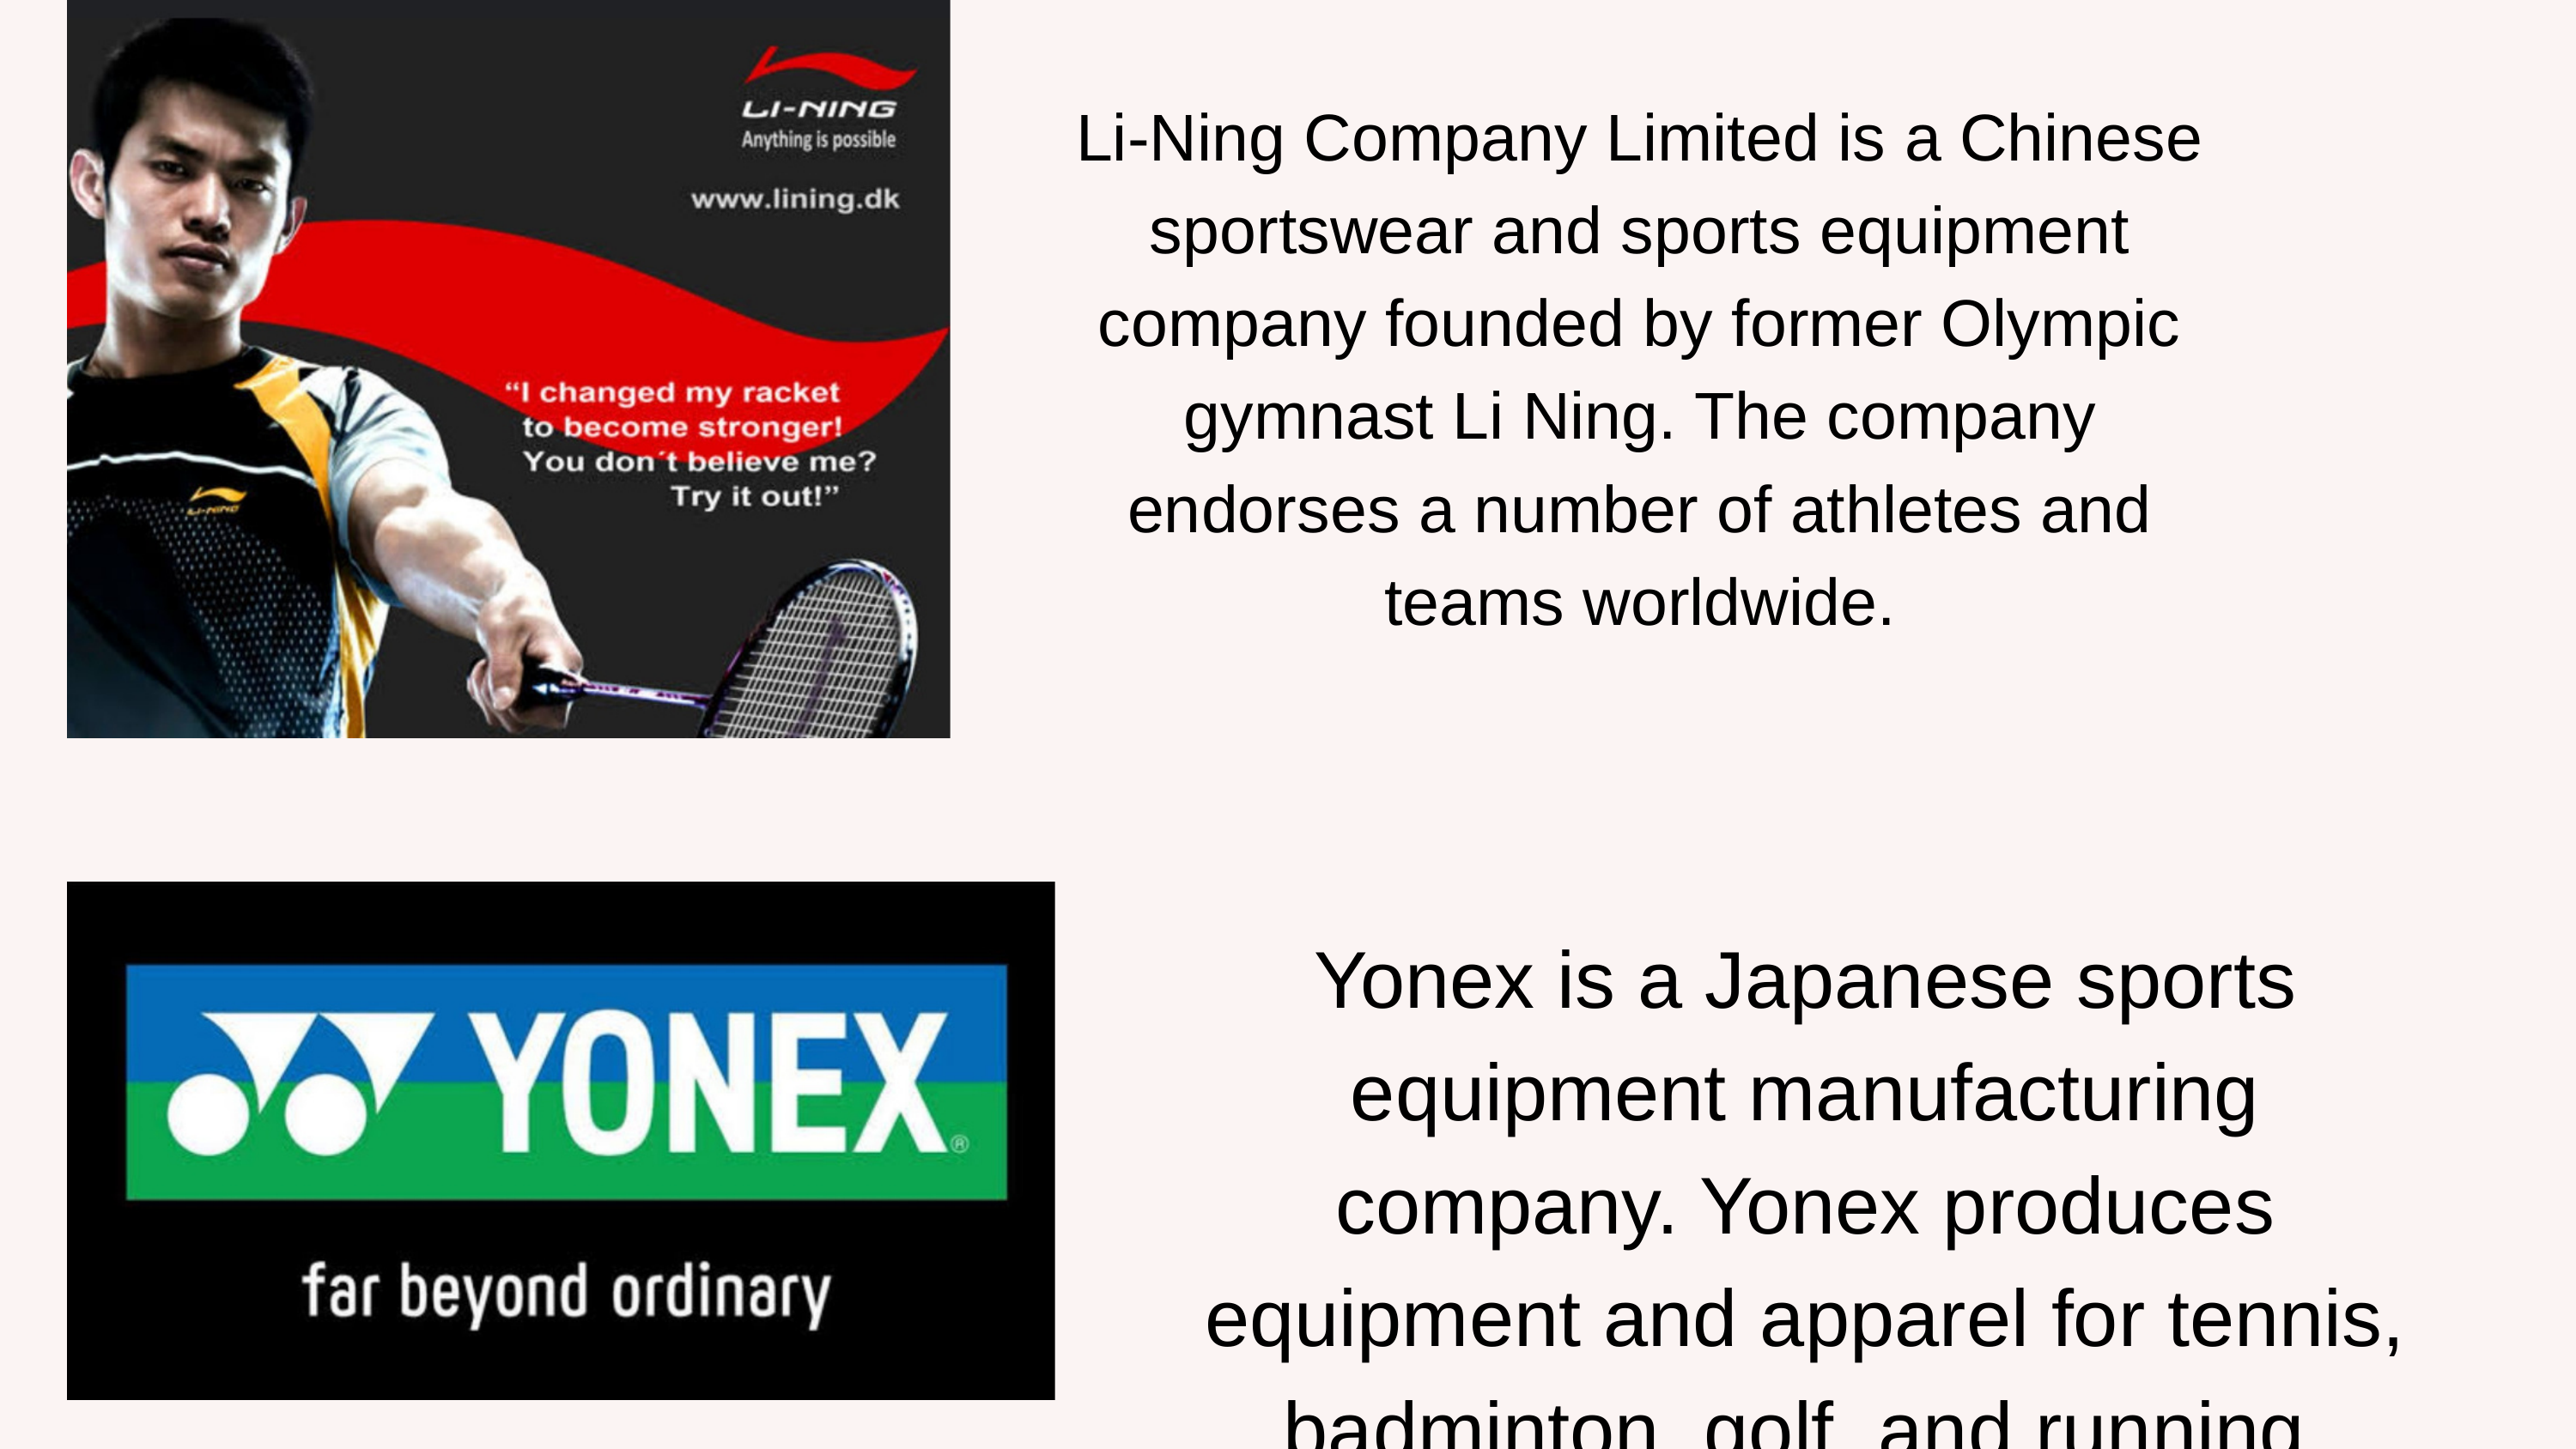

Li-Ning Company Limited is a Chinese sportswear and sports equipment company founded by former Olympic gymnast Li Ning. The company endorses a number of athletes and teams worldwide.

Yonex is a Japanese sports equipment manufacturing company. Yonex produces equipment and apparel for tennis, badminton, golf, and running.